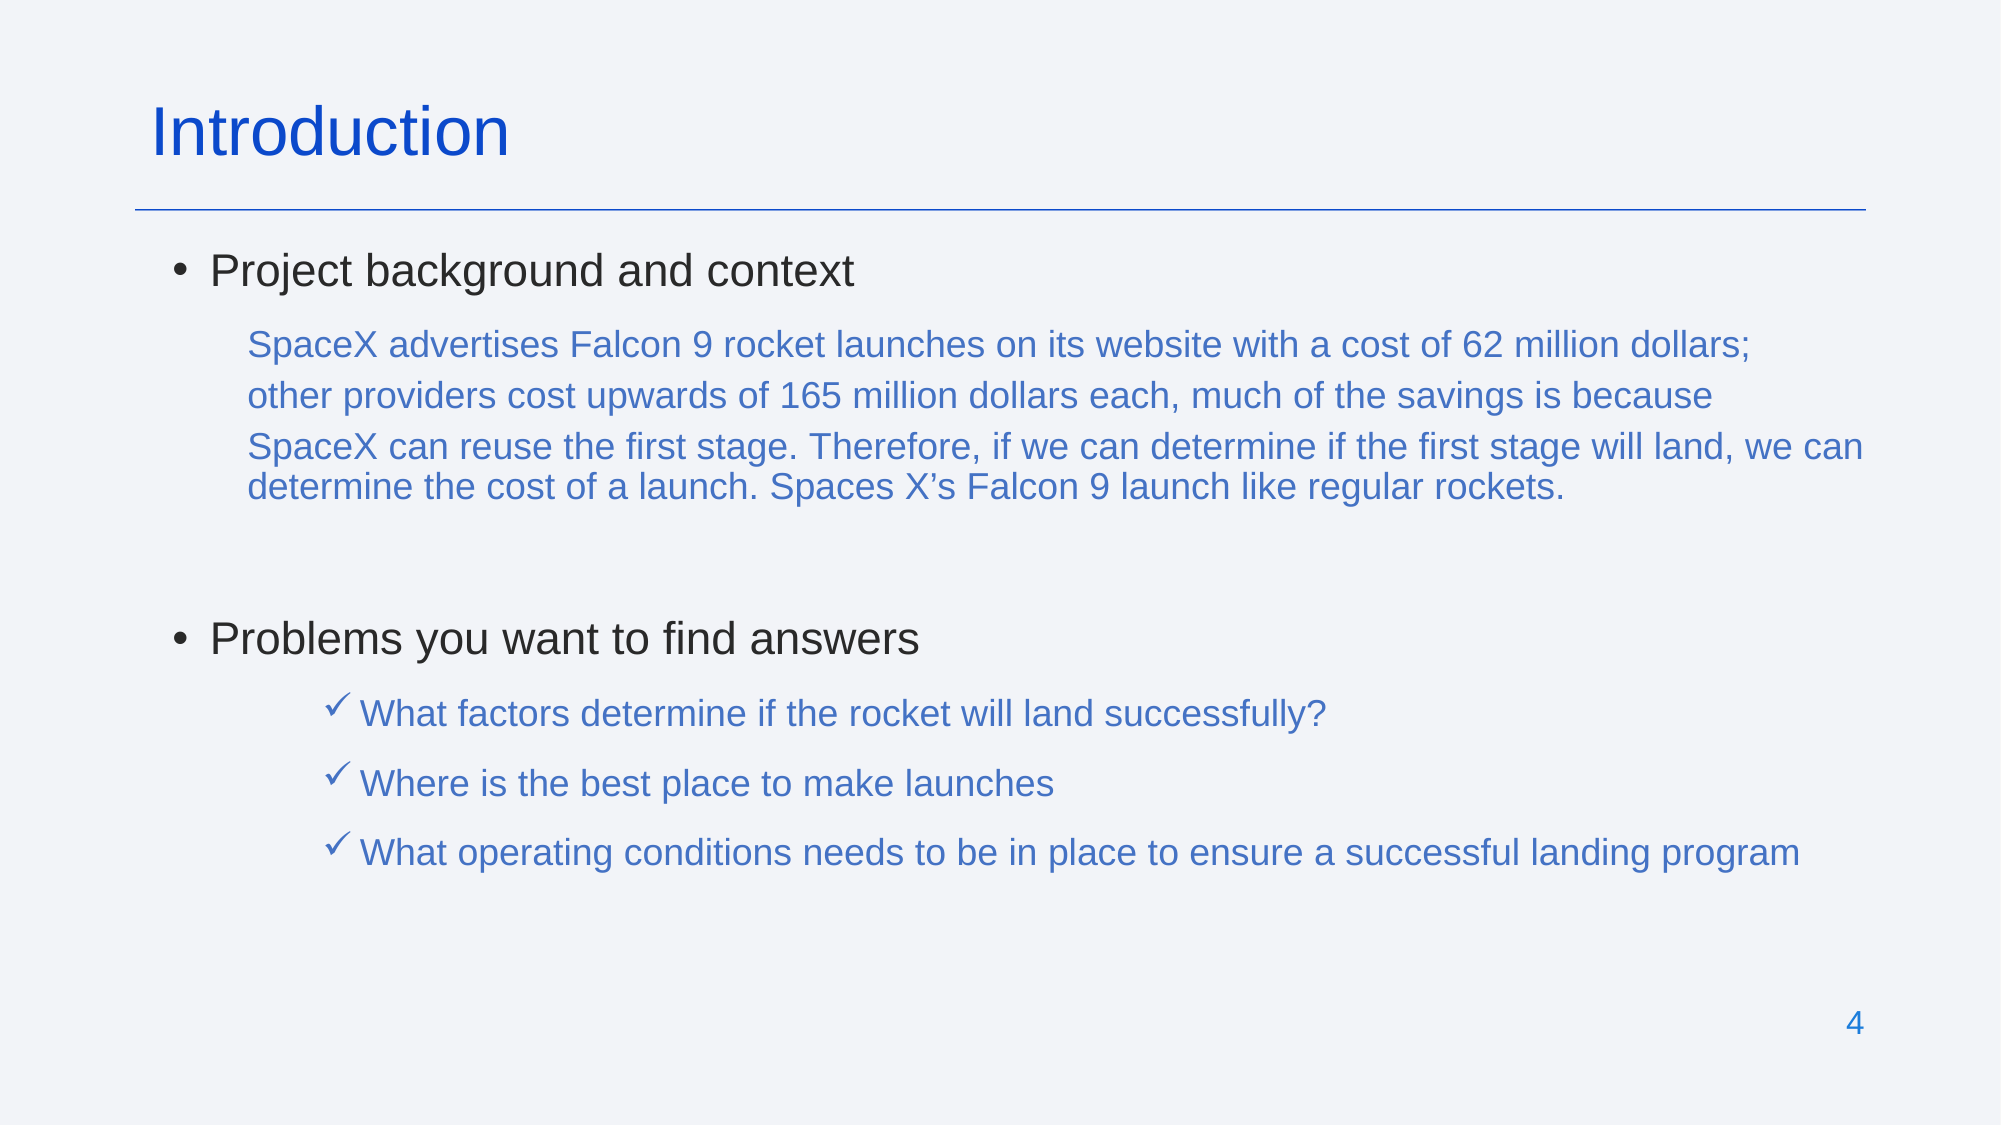

Introduction
Project background and context
SpaceX advertises Falcon 9 rocket launches on its website with a cost of 62 million dollars;
other providers cost upwards of 165 million dollars each, much of the savings is because
SpaceX can reuse the first stage. Therefore, if we can determine if the first stage will land, we can determine the cost of a launch. Spaces X’s Falcon 9 launch like regular rockets.

Problems you want to find answers
What factors determine if the rocket will land successfully?
Where is the best place to make launches
What operating conditions needs to be in place to ensure a successful landing program
4